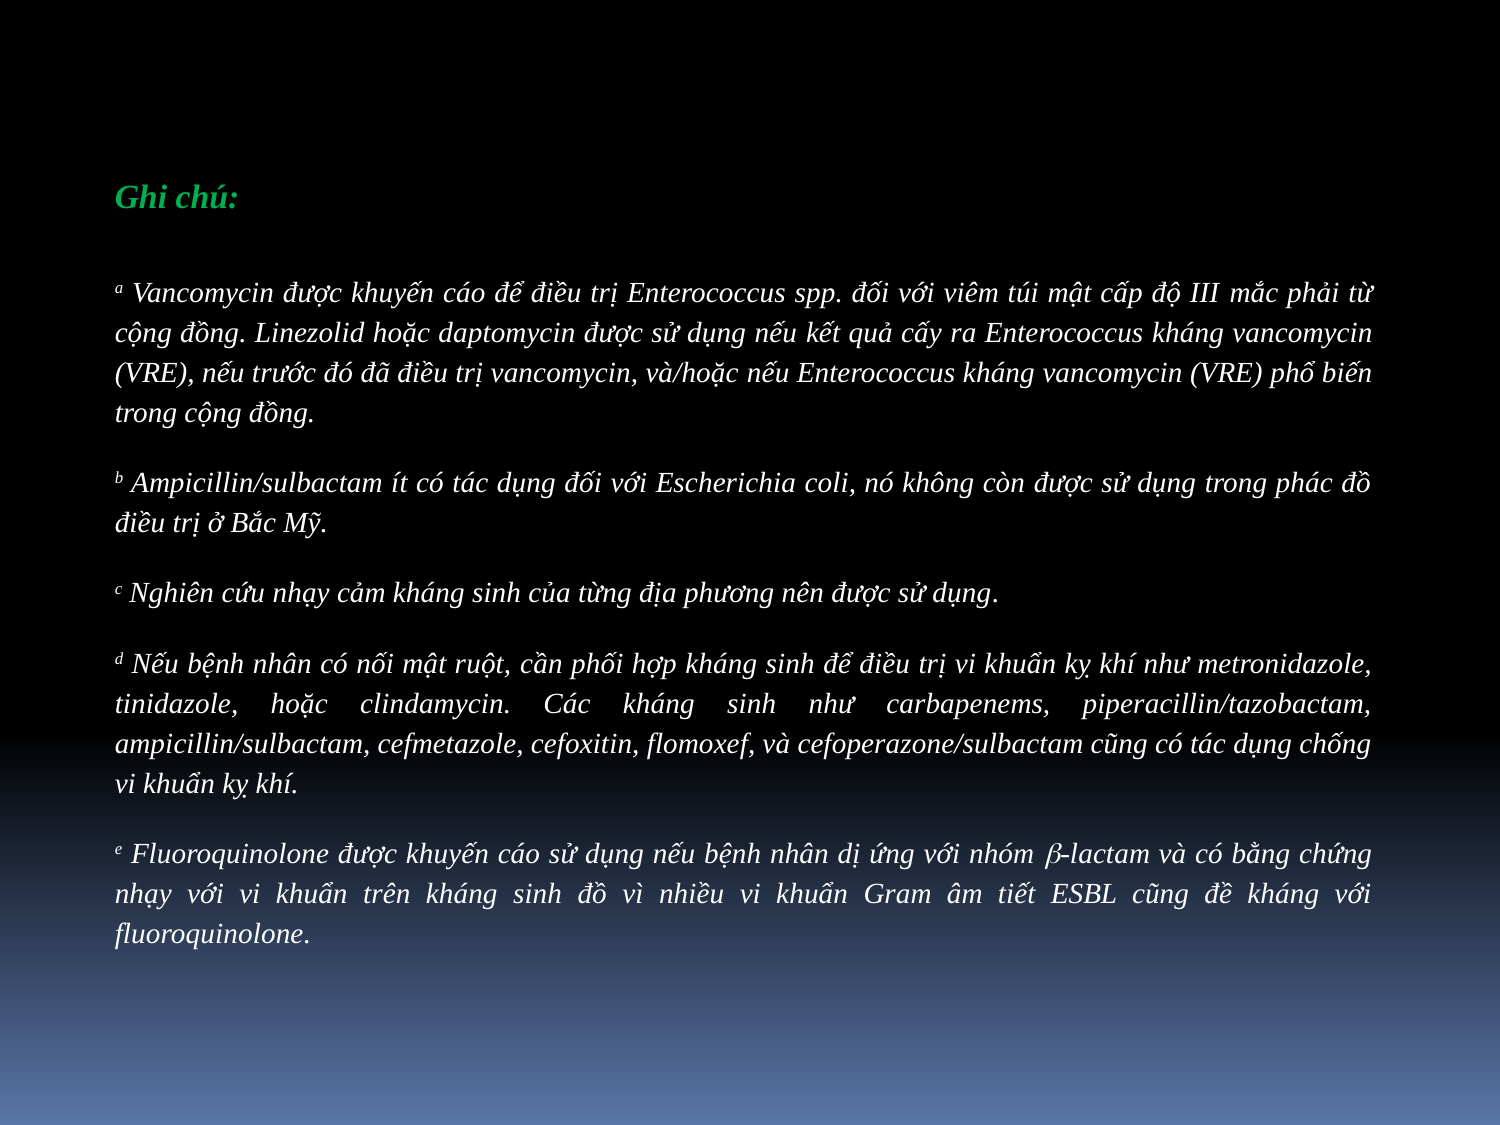

Ghi chú:
a Vancomycin được khuyến cáo để điều trị Enterococcus spp. đối với viêm túi mật cấp độ III mắc phải từ cộng đồng. Linezolid hoặc daptomycin được sử dụng nếu kết quả cấy ra Enterococcus kháng vancomycin (VRE), nếu trước đó đã điều trị vancomycin, và/hoặc nếu Enterococcus kháng vancomycin (VRE) phổ biến trong cộng đồng.
b Ampicillin/sulbactam ít có tác dụng đối với Escherichia coli, nó không còn được sử dụng trong phác đồ điều trị ở Bắc Mỹ.
c Nghiên cứu nhạy cảm kháng sinh của từng địa phương nên được sử dụng.
d Nếu bệnh nhân có nối mật ruột, cần phối hợp kháng sinh để điều trị vi khuẩn kỵ khí như metronidazole, tinidazole, hoặc clindamycin. Các kháng sinh như carbapenems, piperacillin/tazobactam, ampicillin/sulbactam, cefmetazole, cefoxitin, flomoxef, và cefoperazone/sulbactam cũng có tác dụng chống vi khuẩn kỵ khí.
e Fluoroquinolone được khuyến cáo sử dụng nếu bệnh nhân dị ứng với nhóm β-lactam và có bằng chứng nhạy với vi khuẩn trên kháng sinh đồ vì nhiều vi khuẩn Gram âm tiết ESBL cũng đề kháng với fluoroquinolone.